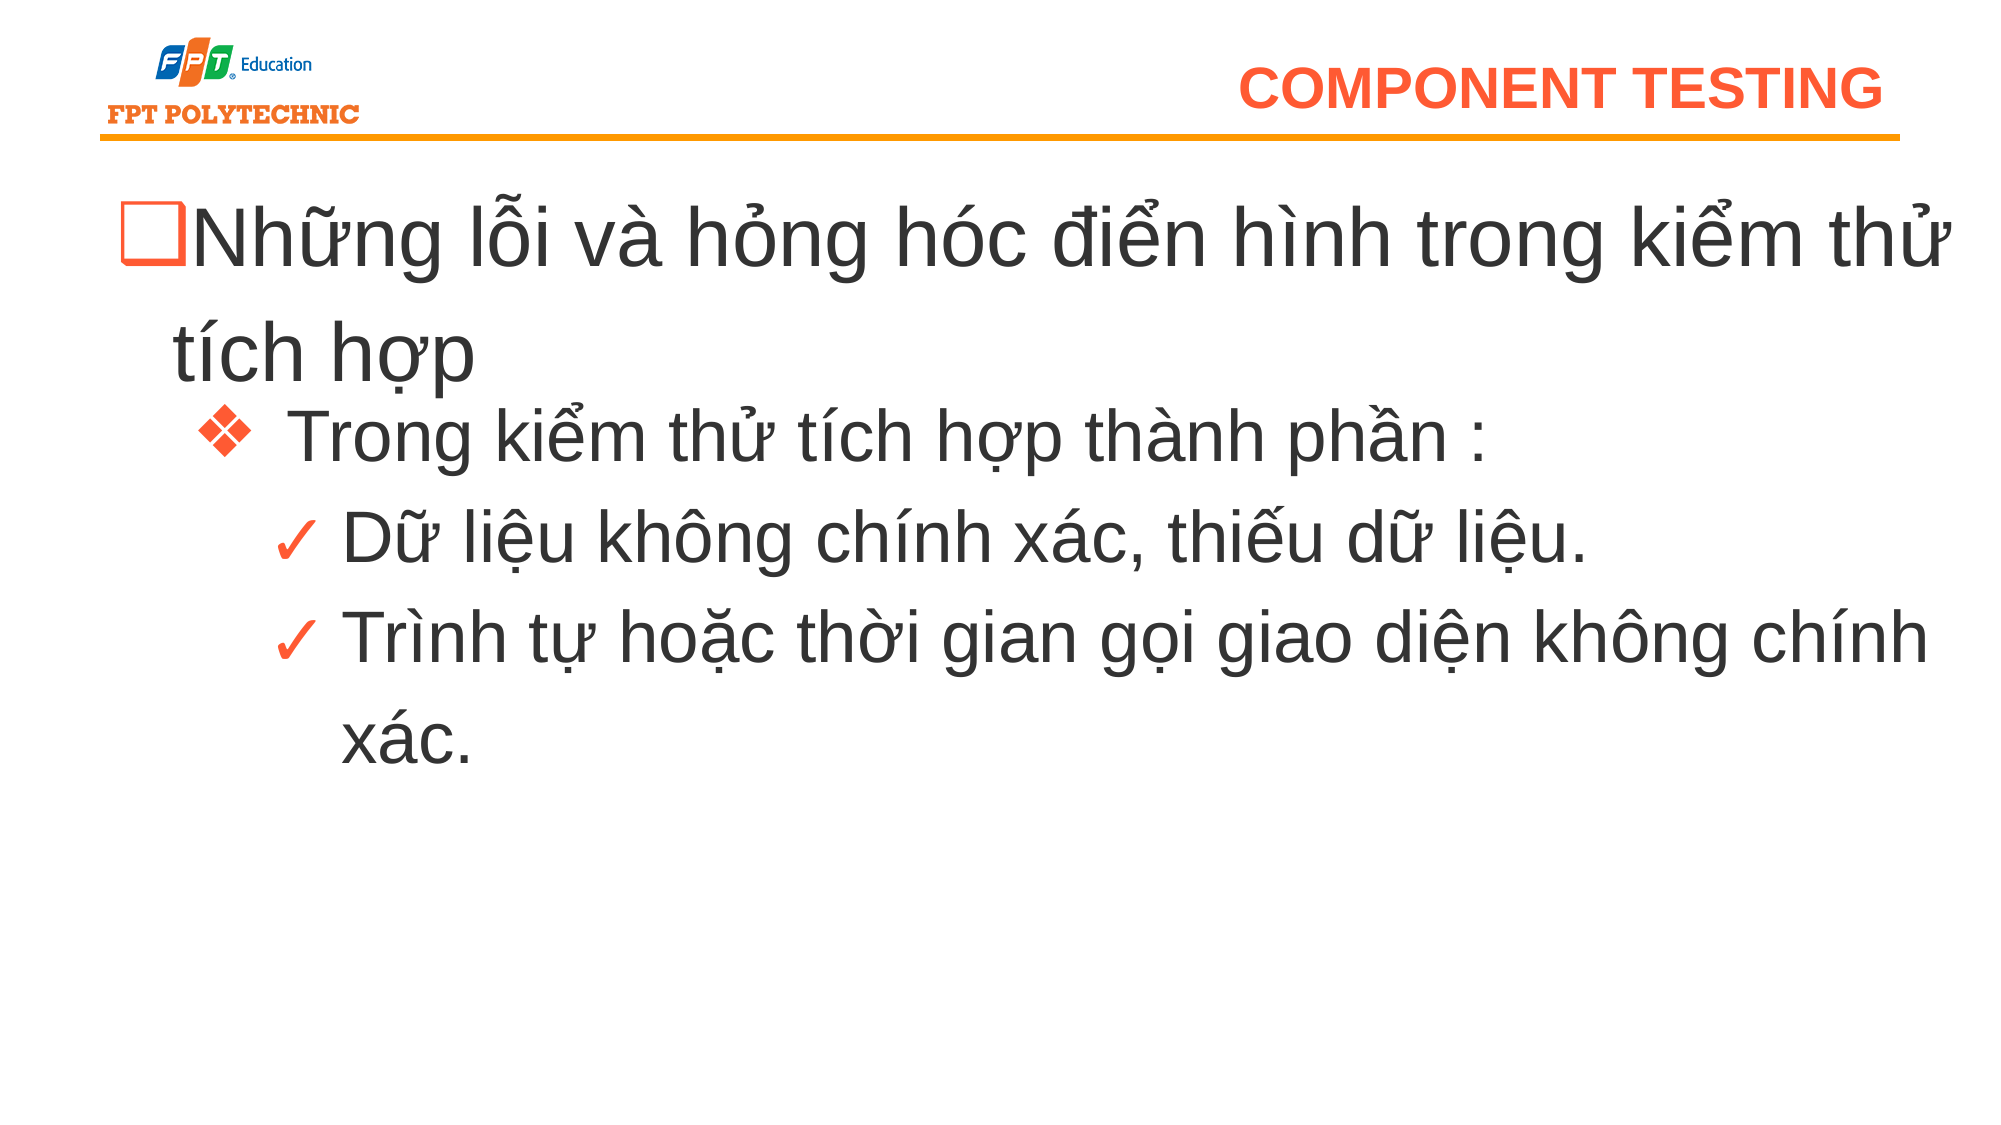

# component testing
Những lỗi và hỏng hóc điển hình trong kiểm thử tích hợp
 Trong kiểm thử tích hợp thành phần :
Dữ liệu không chính xác, thiếu dữ liệu.
Trình tự hoặc thời gian gọi giao diện không chính xác.